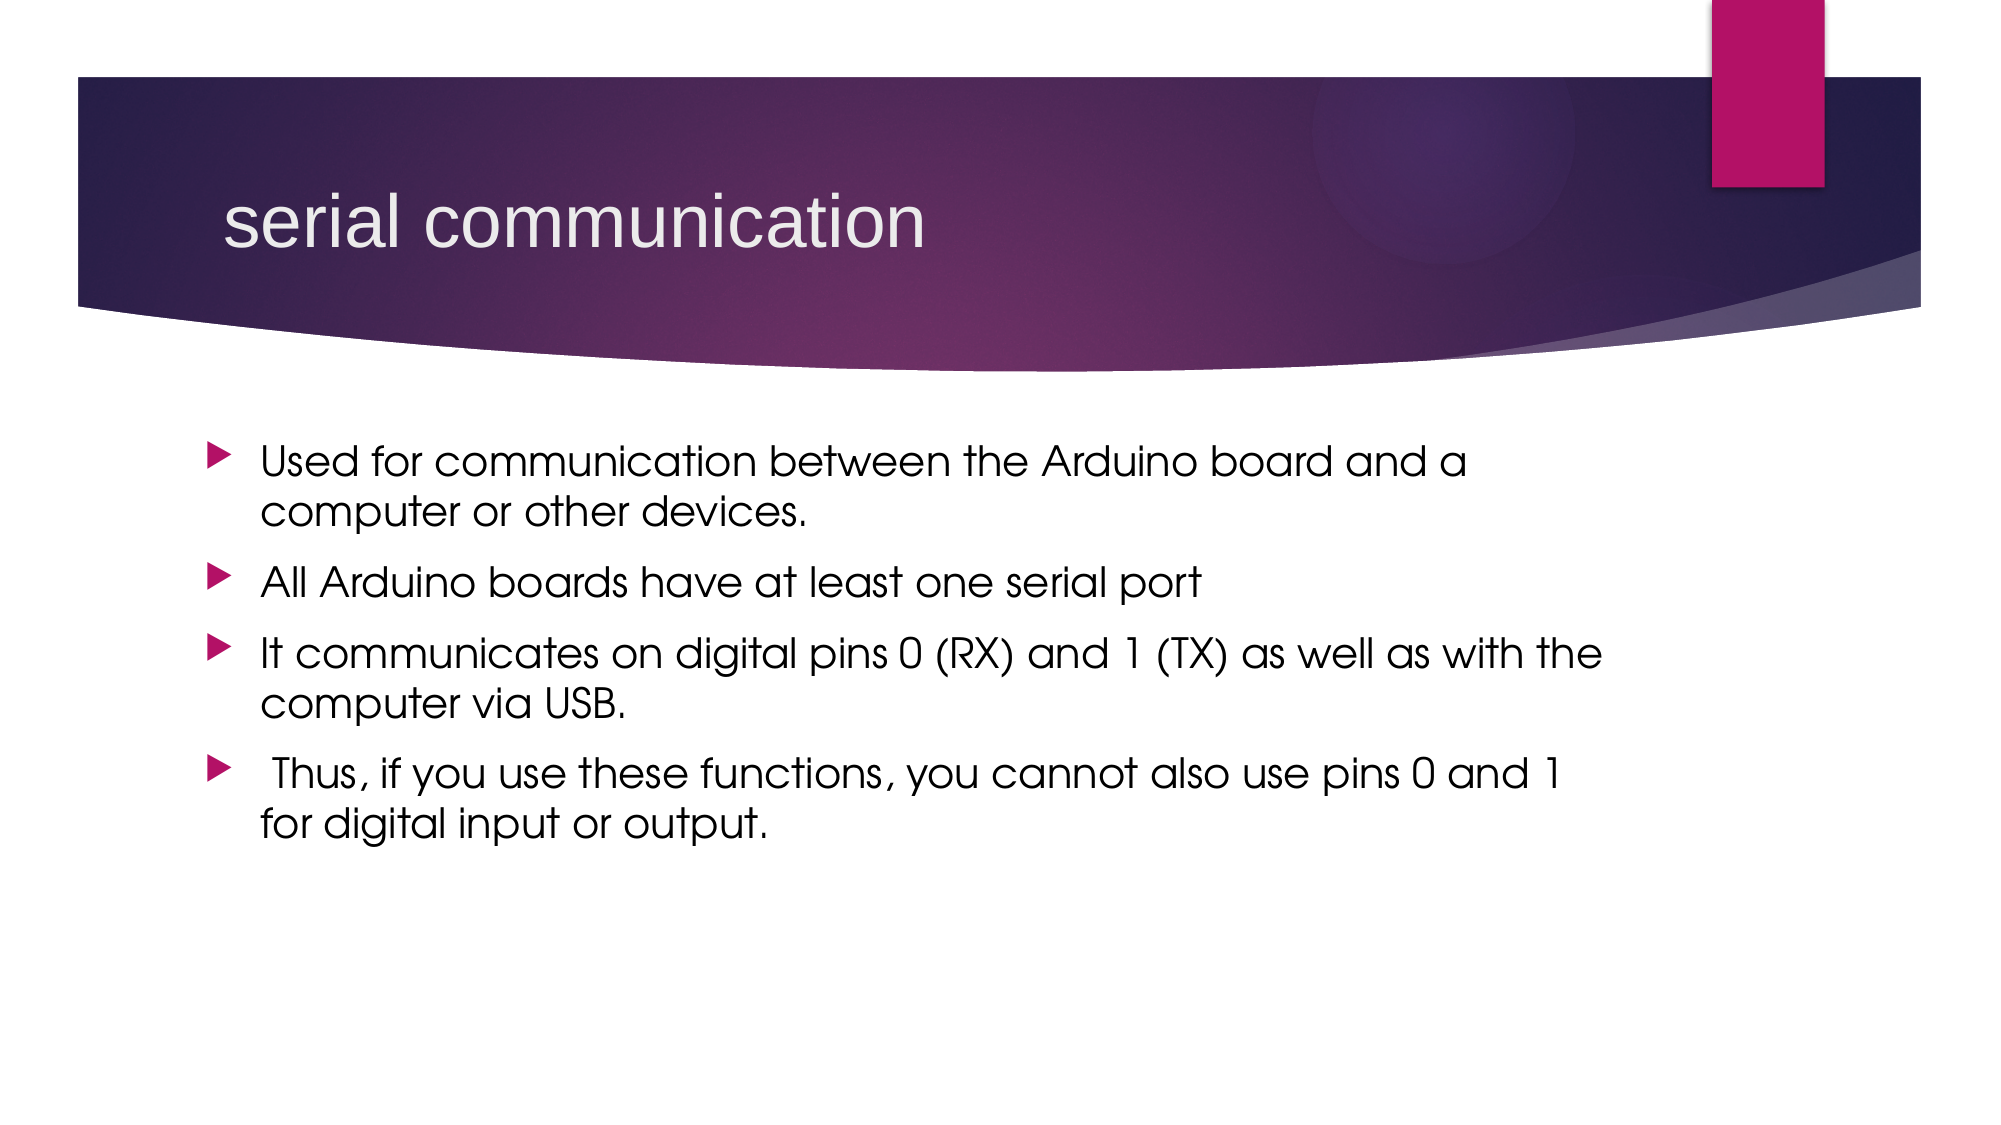

# serial communication
Used for communication between the Arduino board and a computer or other devices.
All Arduino boards have at least one serial port
It communicates on digital pins 0 (RX) and 1 (TX) as well as with the computer via USB.
 Thus, if you use these functions, you cannot also use pins 0 and 1 for digital input or output.